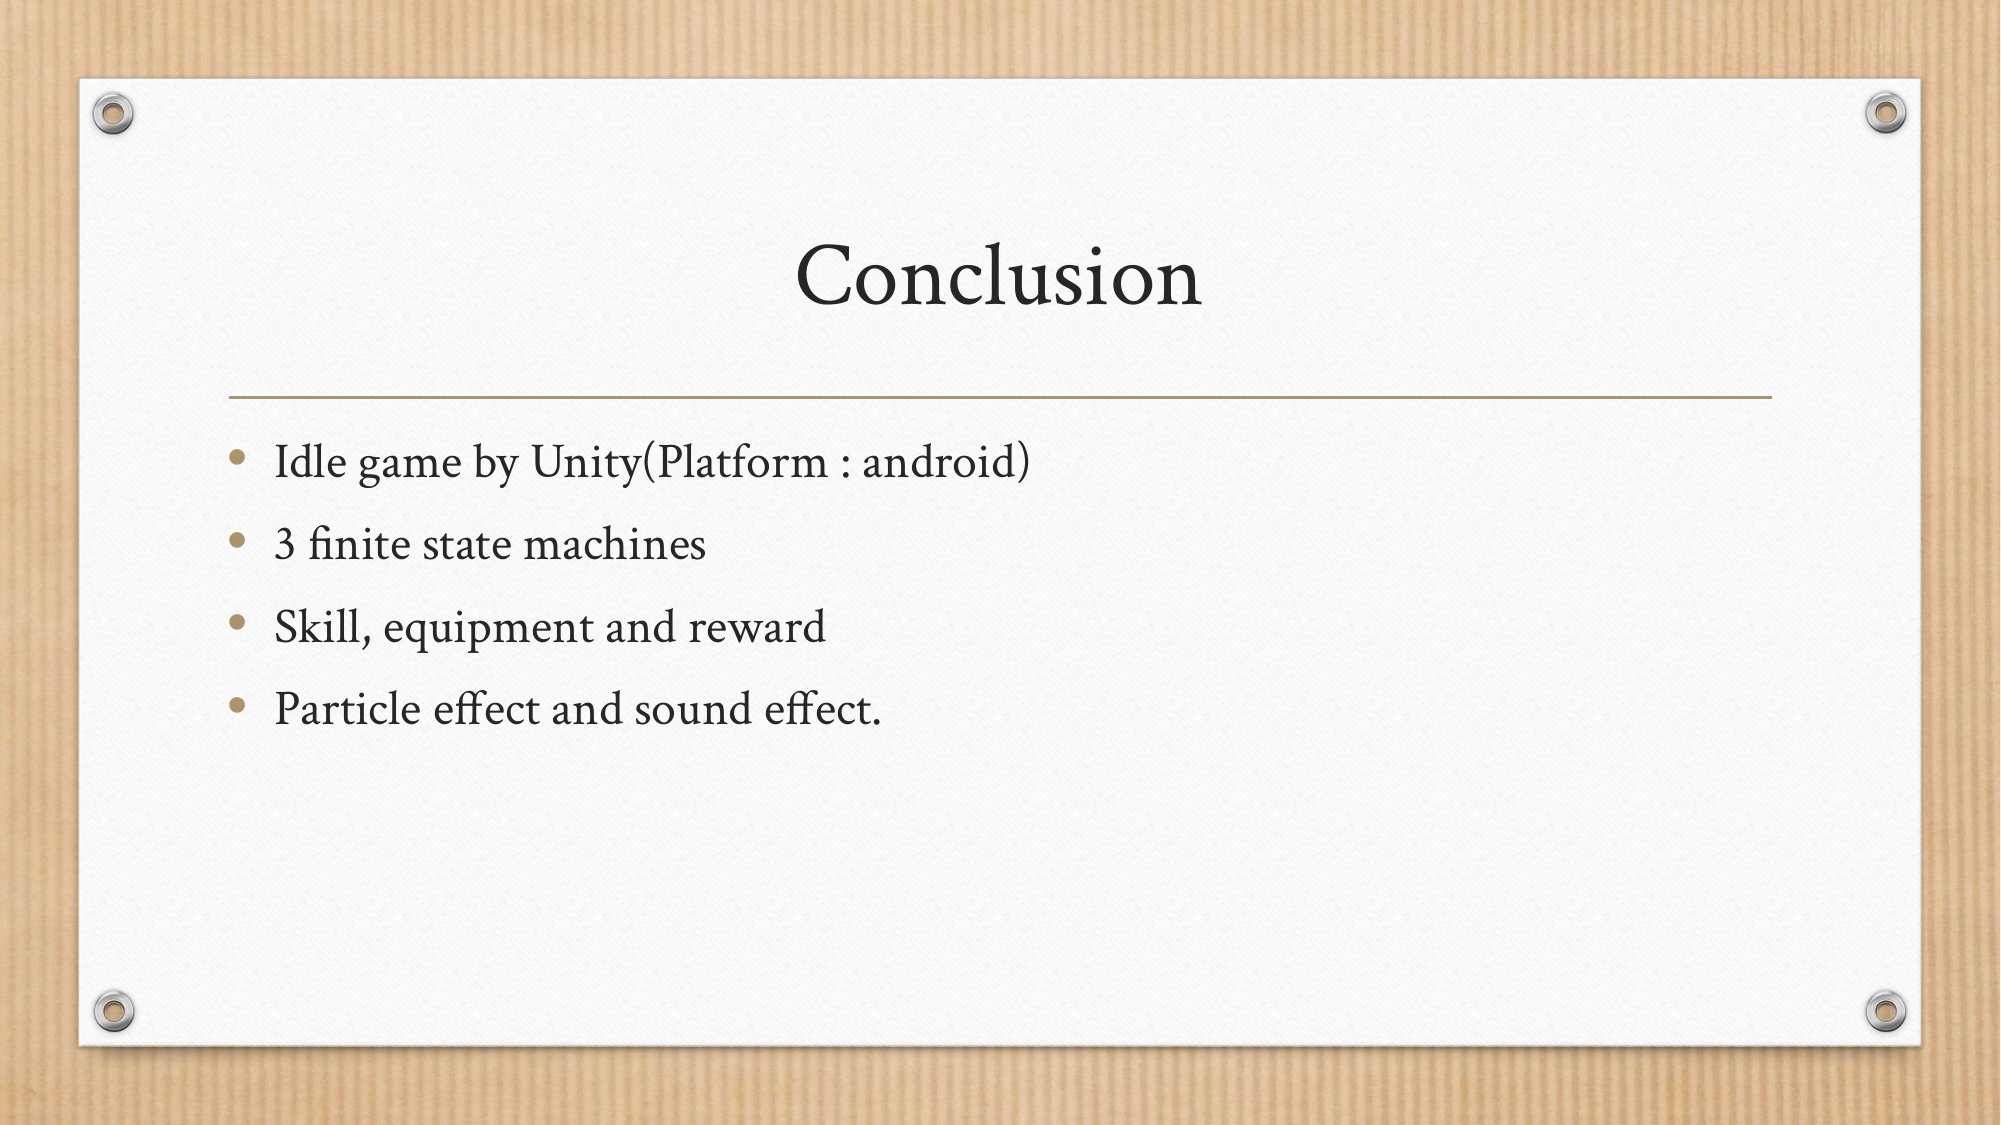

# Conclusion
Idle game by Unity(Platform : android)
3 finite state machines
Skill, equipment and reward
Particle effect and sound effect.